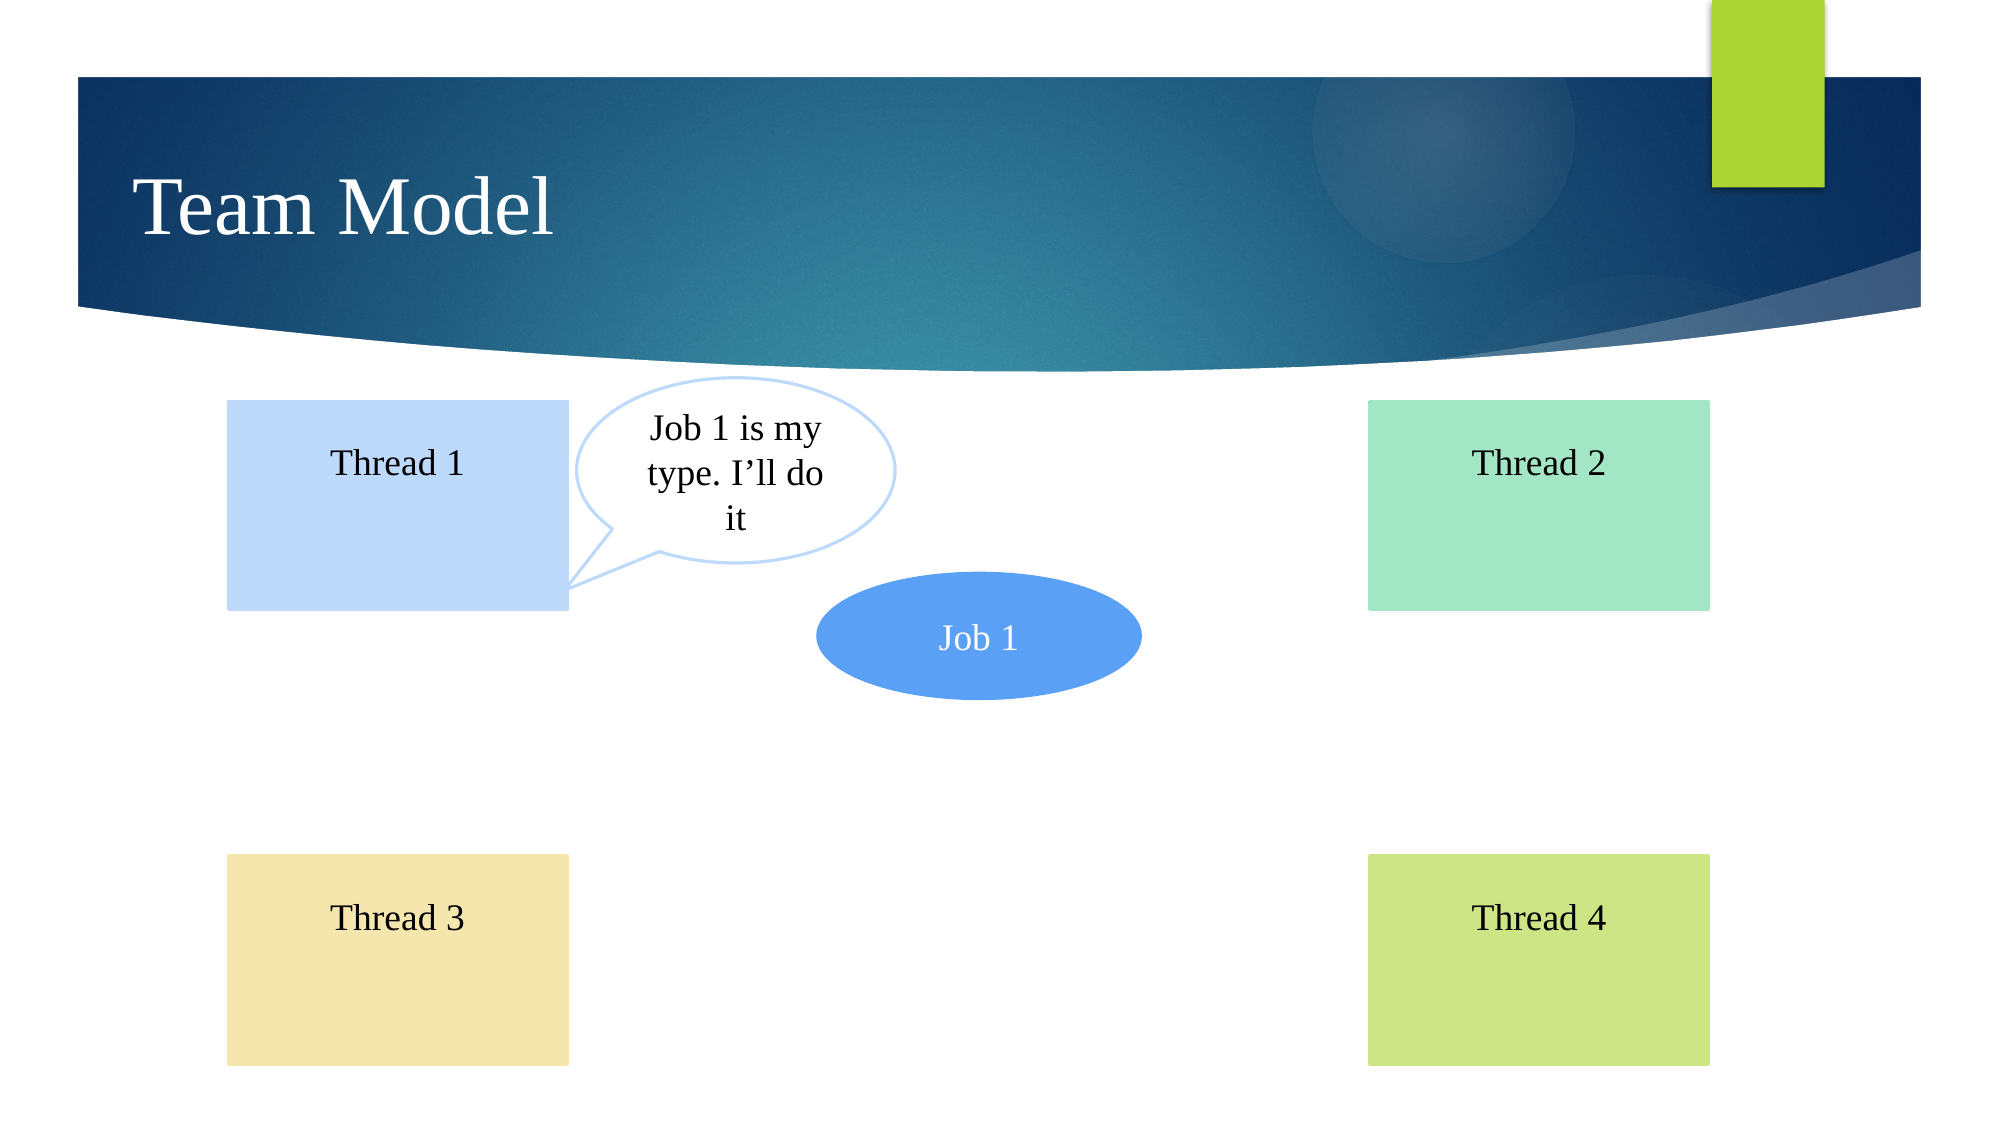

Team Model
Job 1 is my type. I’ll do it
Thread 1

Thread 2

Job 1
Thread 3

Thread 4